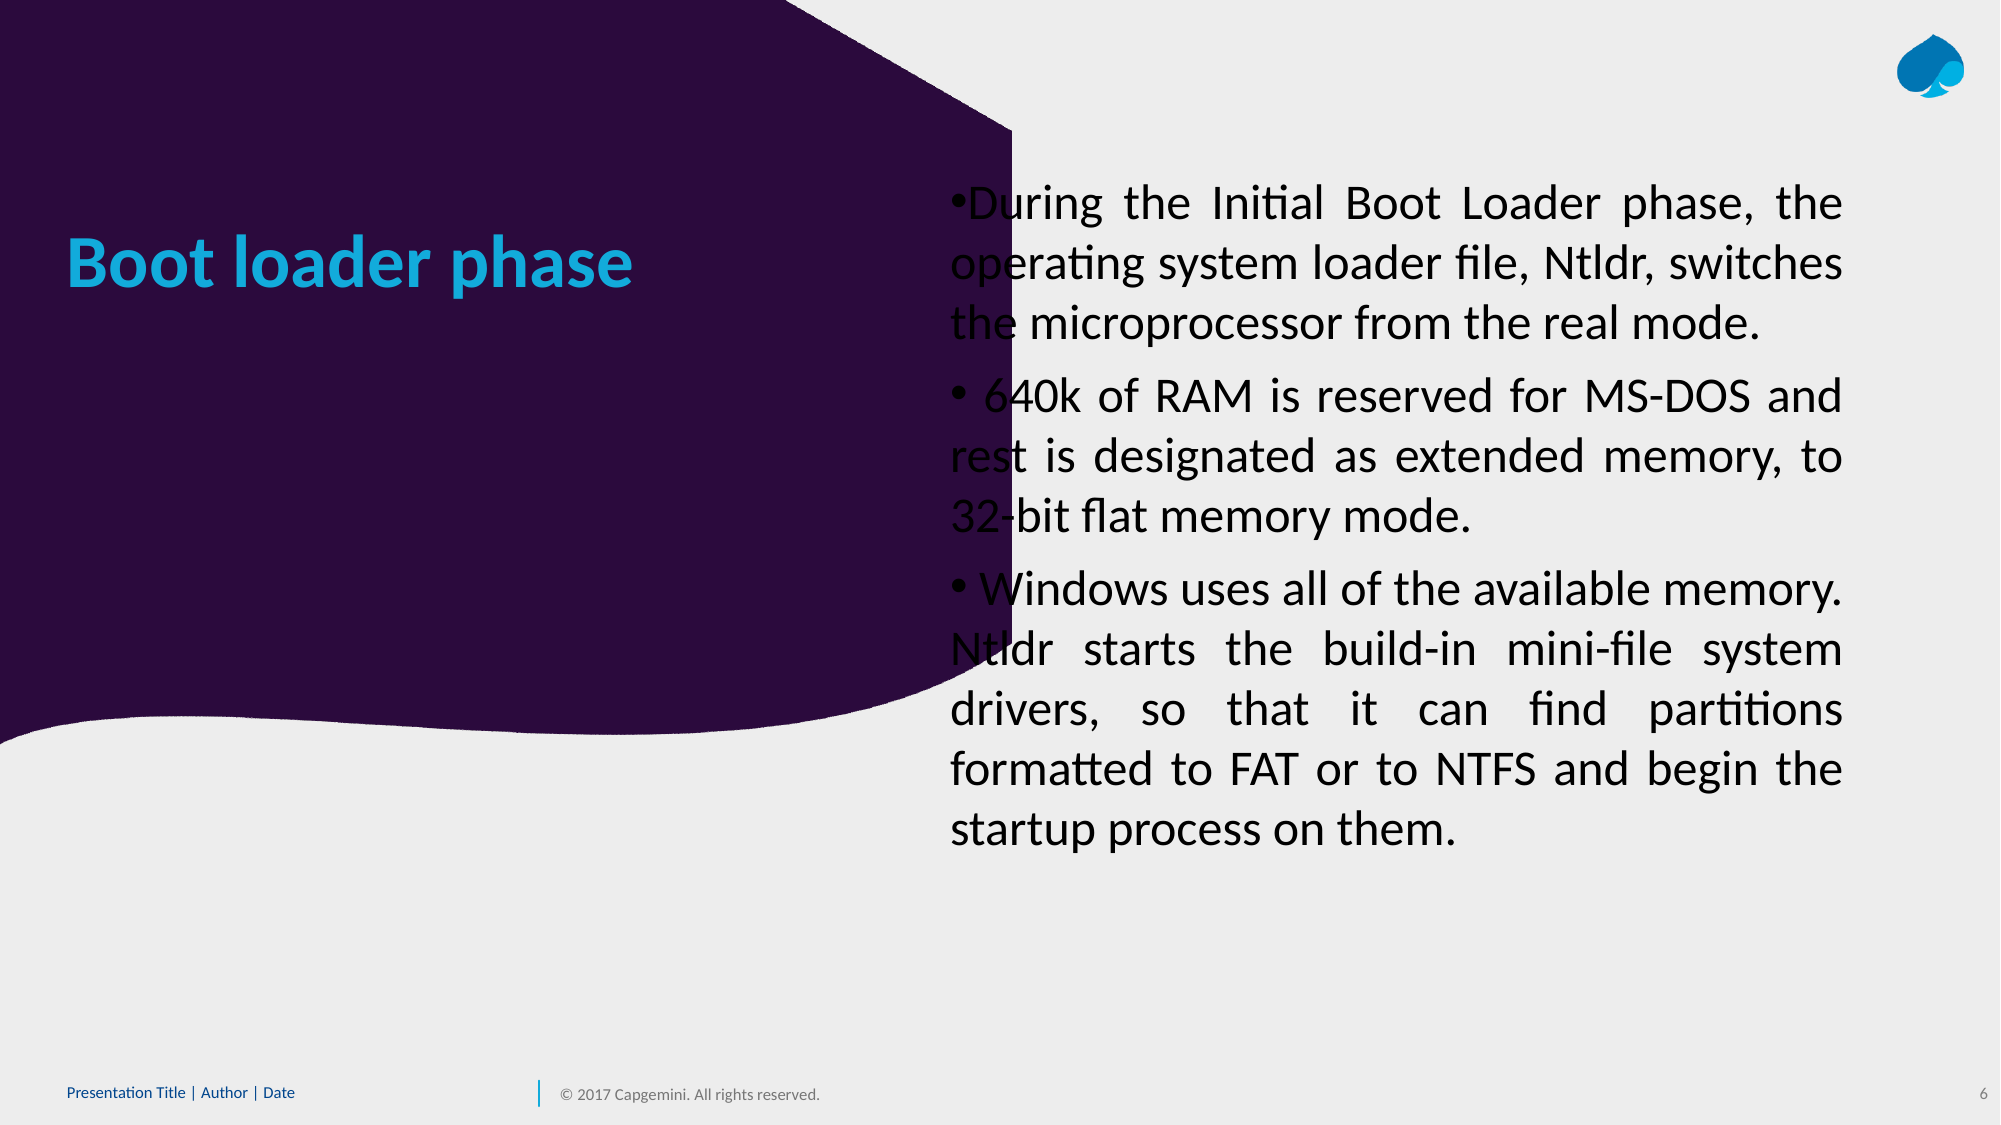

# Boot loader phase

During the Initial Boot Loader phase, the operating system loader file, Ntldr, switches the microprocessor from the real mode.
 640k of RAM is reserved for MS-DOS and rest is designated as extended memory, to 32-bit flat memory mode.
 Windows uses all of the available memory. Ntldr starts the build-in mini-file system drivers, so that it can find partitions formatted to FAT or to NTFS and begin the startup process on them.